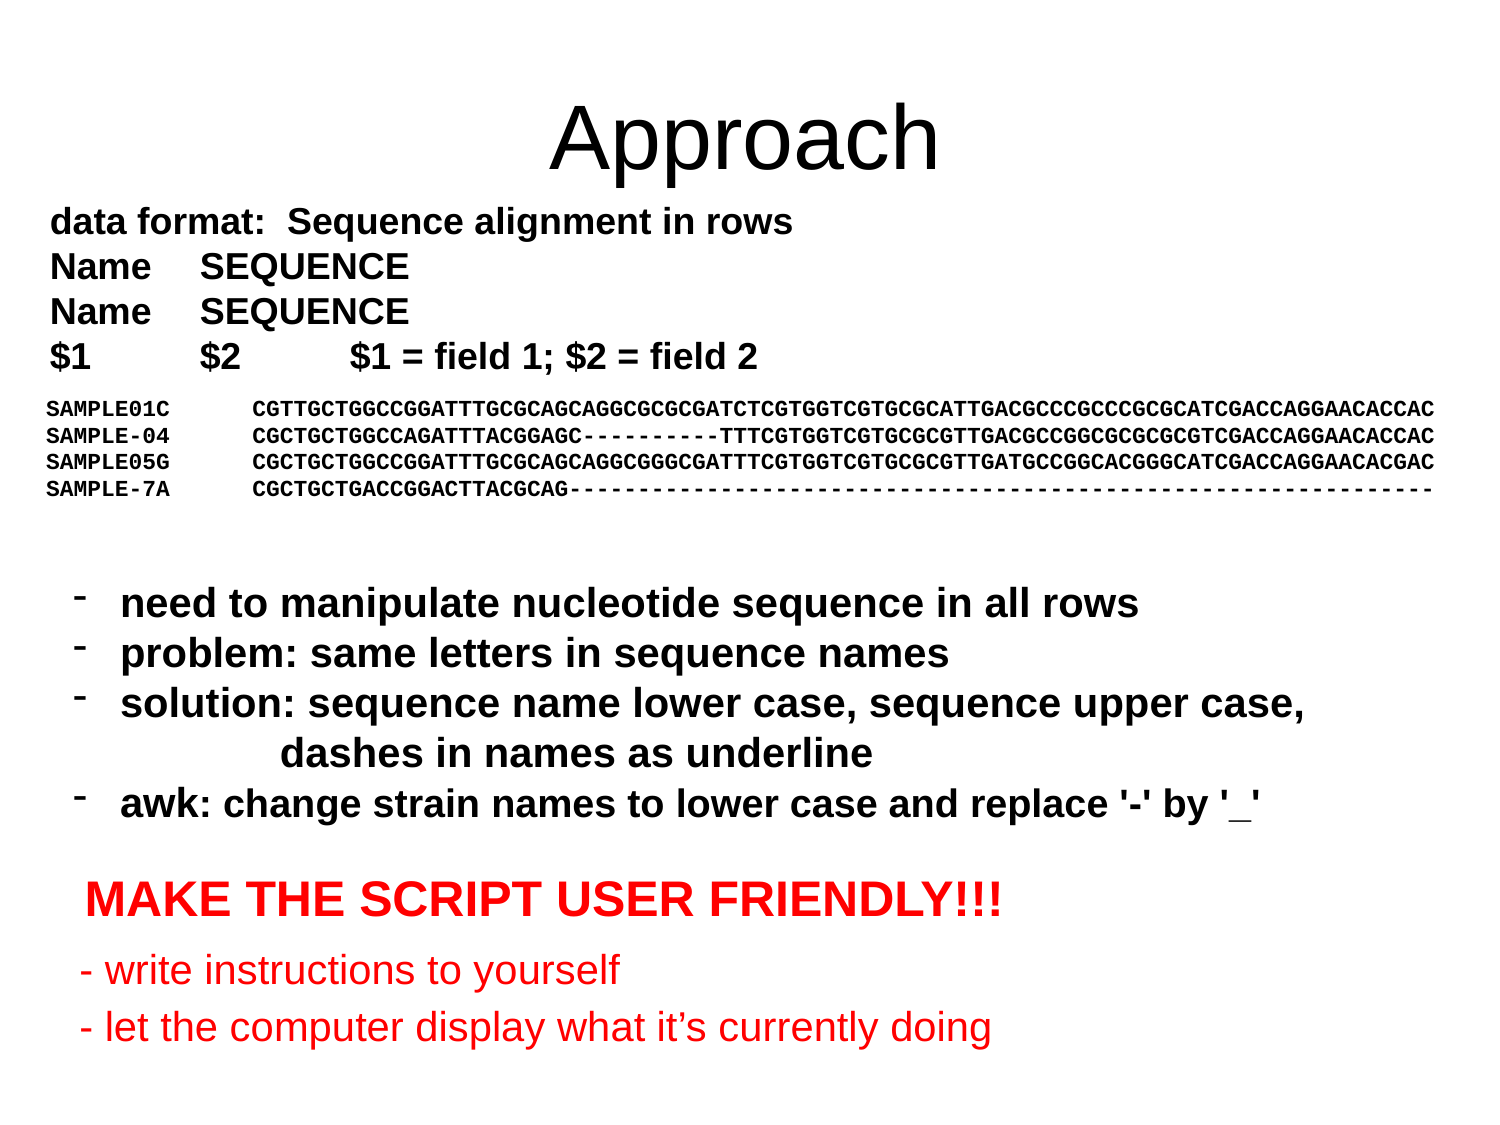

Approach
data format:  Sequence alignment in rows
Name	SEQUENCE
Name	SEQUENCE
$1	$2	$1 = field 1; $2 = field 2
SAMPLE01C	CGTTGCTGGCCGGATTTGCGCAGCAGGCGCGCGATCTCGTGGTCGTGCGCATTGACGCCCGCCCGCGCATCGACCAGGAACACCAC
SAMPLE-04	CGCTGCTGGCCAGATTTACGGAGC----------TTTCGTGGTCGTGCGCGTTGACGCCGGCGCGCGCGTCGACCAGGAACACCAC
SAMPLE05G	CGCTGCTGGCCGGATTTGCGCAGCAGGCGGGCGATTTCGTGGTCGTGCGCGTTGATGCCGGCACGGGCATCGACCAGGAACACGAC
SAMPLE-7A	CGCTGCTGACCGGACTTACGCAG---------------------------------------------------------------
 need to manipulate nucleotide sequence in all rows
 problem: same letters in sequence names
 solution: sequence name lower case, sequence upper case,
                  dashes in names as underline
 awk: change strain names to lower case and replace '-' by '_'
MAKE THE SCRIPT USER FRIENDLY!!!
- write instructions to yourself
- let the computer display what it’s currently doing